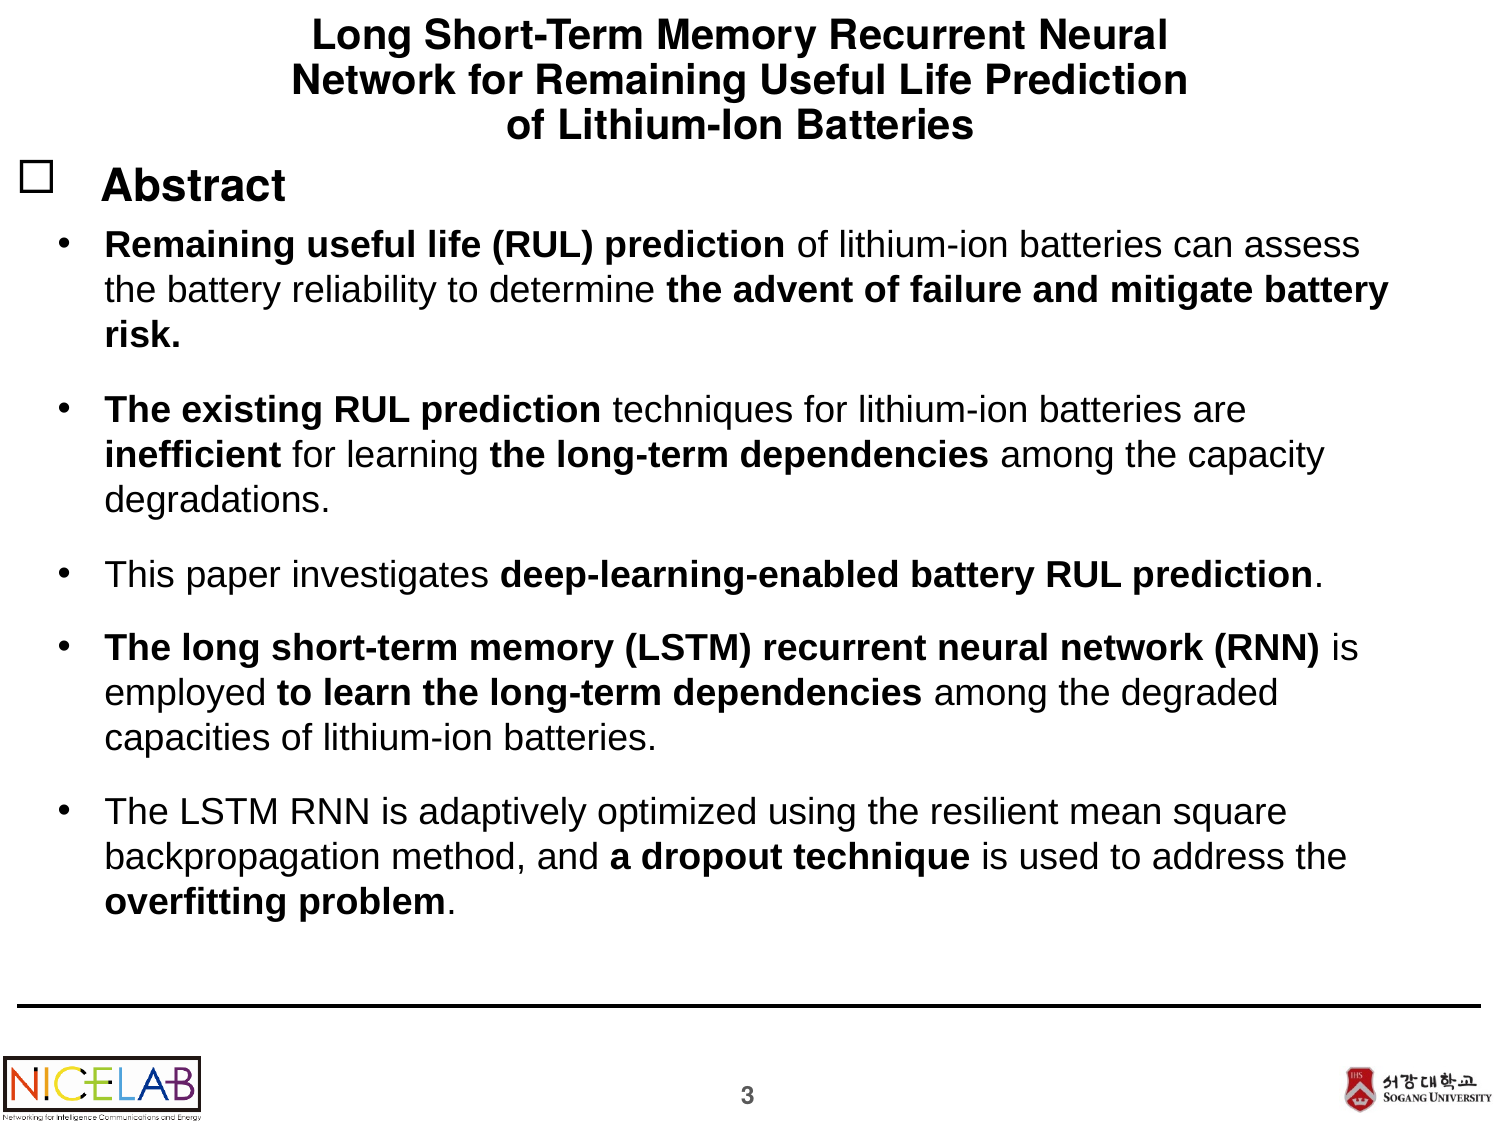

# Long Short-Term Memory Recurrent Neural Network for Remaining Useful Life Prediction of Lithium-Ion Batteries
Abstract
Remaining useful life (RUL) prediction of lithium-ion batteries can assess the battery reliability to determine the advent of failure and mitigate battery risk.
The existing RUL prediction techniques for lithium-ion batteries are inefficient for learning the long-term dependencies among the capacity degradations.
This paper investigates deep-learning-enabled battery RUL prediction.
The long short-term memory (LSTM) recurrent neural network (RNN) is employed to learn the long-term dependencies among the degraded capacities of lithium-ion batteries.

The LSTM RNN is adaptively optimized using the resilient mean square backpropagation method, and a dropout technique is used to address the overfitting problem.